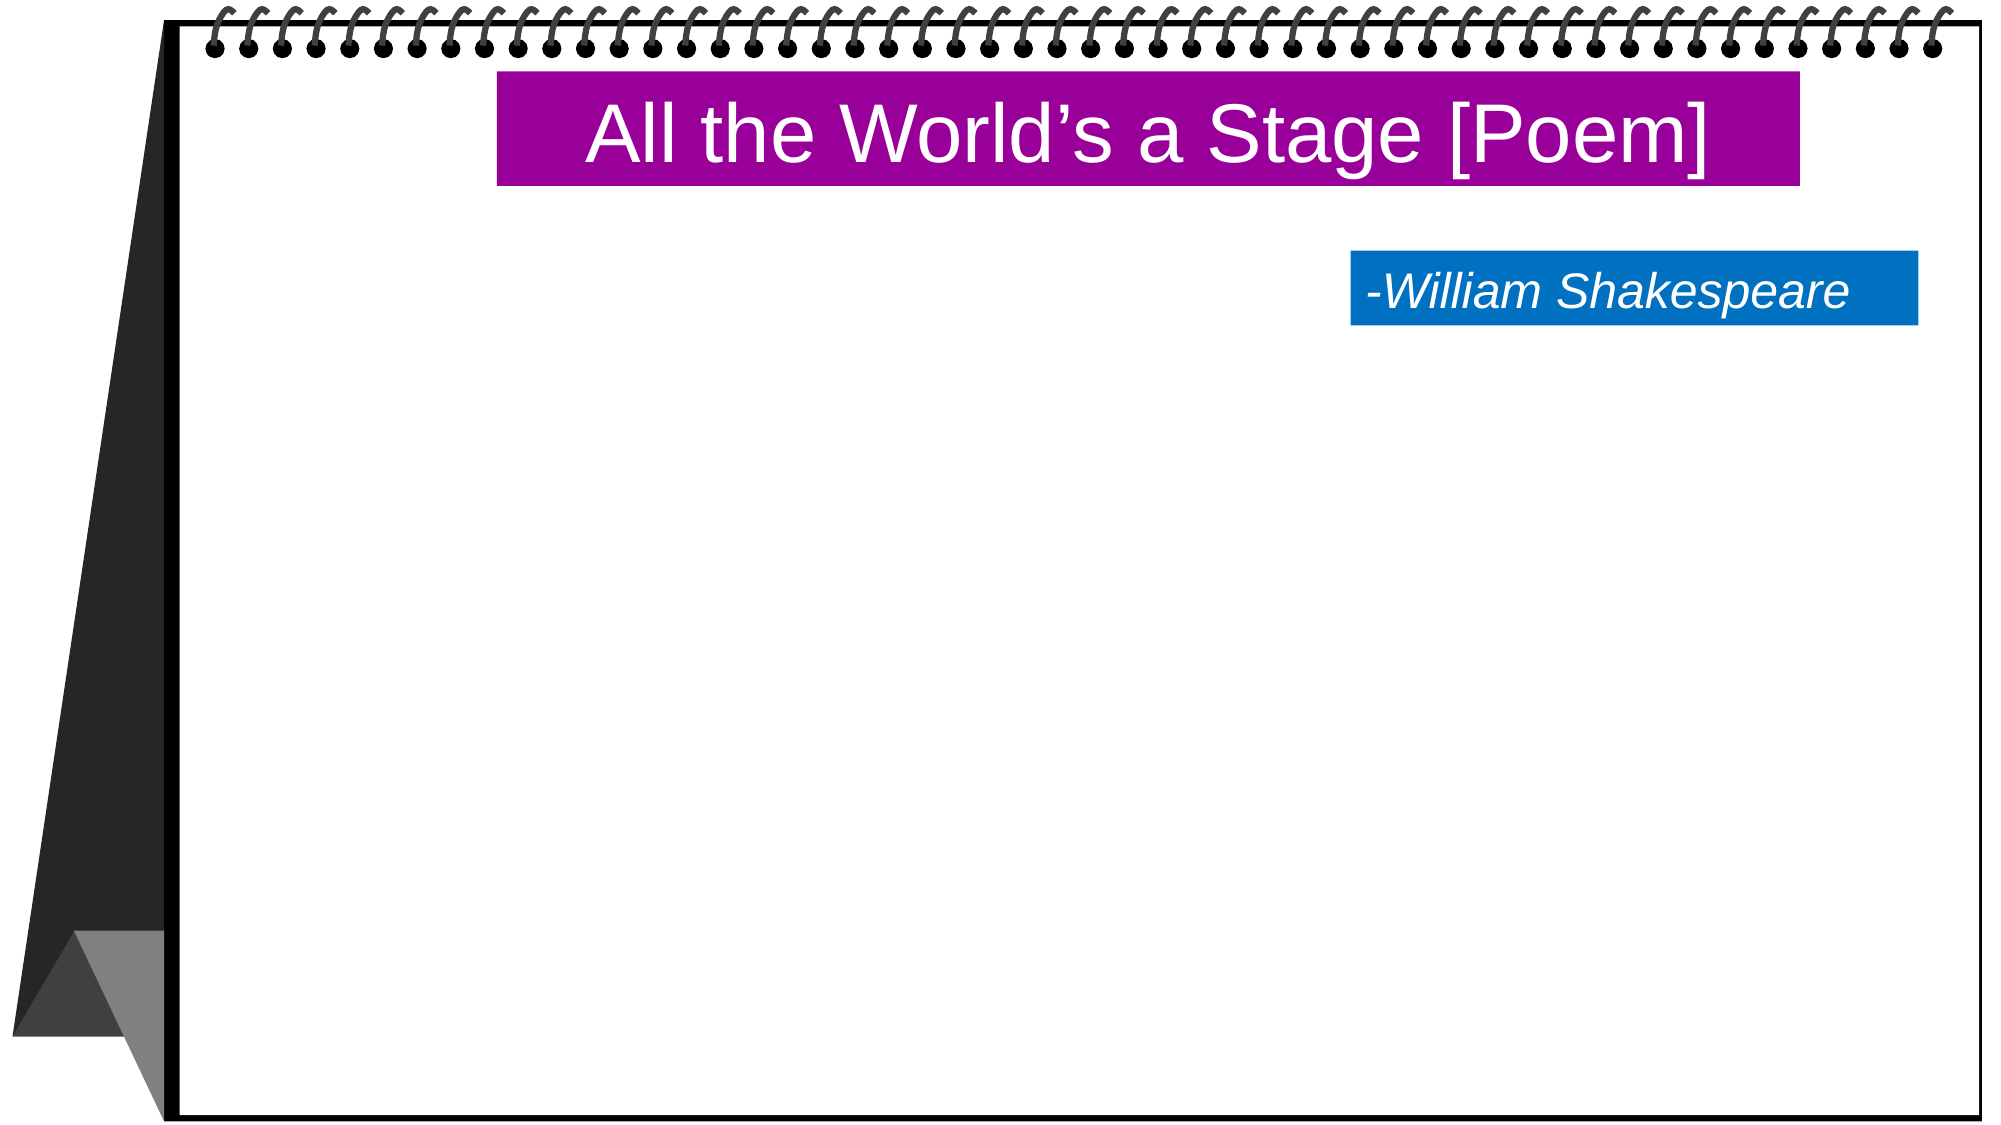

All the World’s a Stage [Poem]
-William Shakespeare